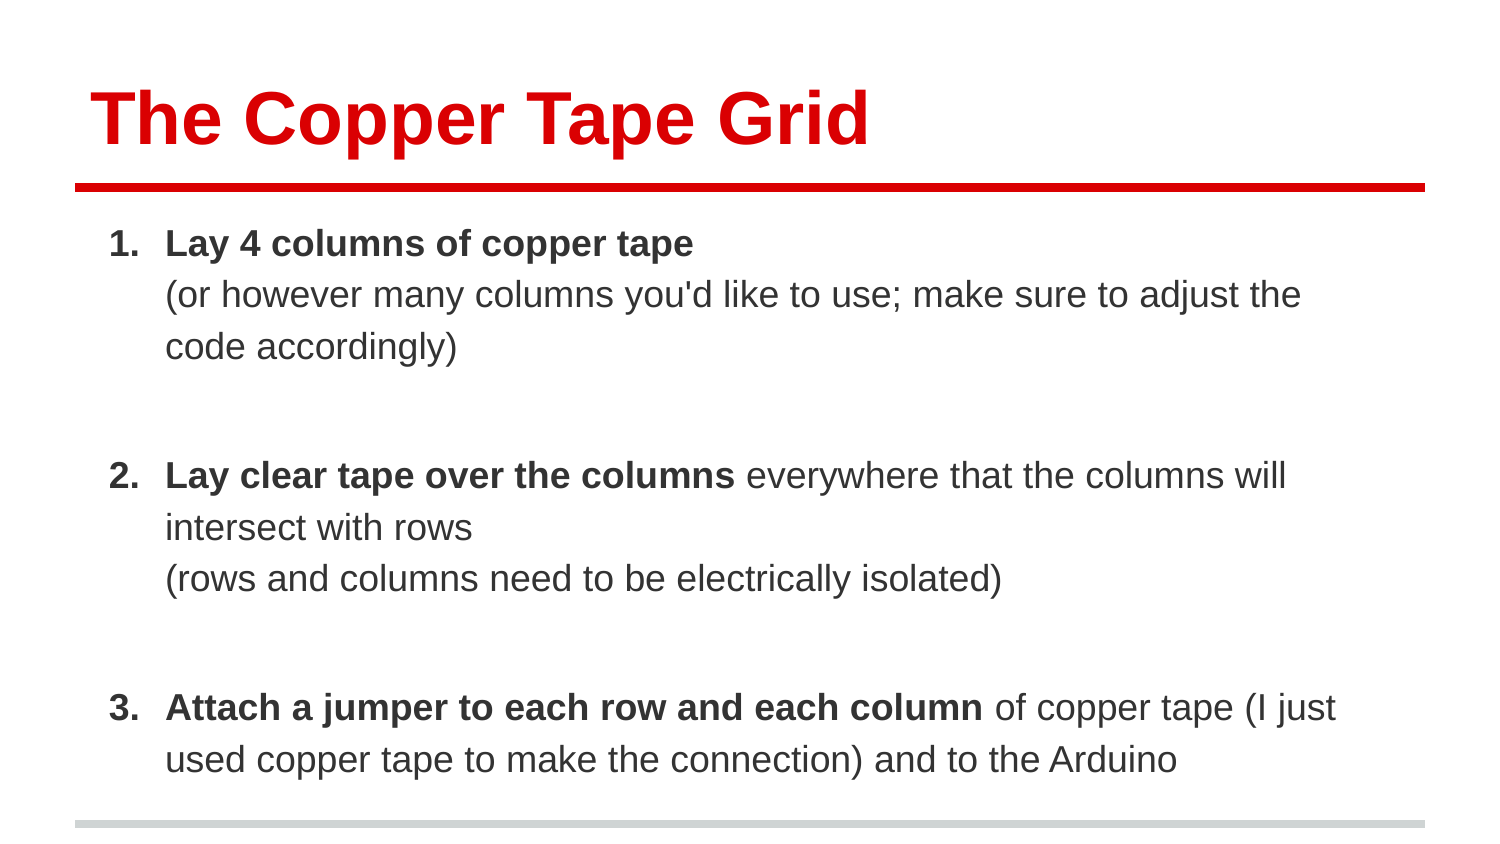

# The Copper Tape Grid
Lay 4 columns of copper tape
(or however many columns you'd like to use; make sure to adjust the code accordingly)
Lay clear tape over the columns everywhere that the columns will intersect with rows
(rows and columns need to be electrically isolated)
Attach a jumper to each row and each column of copper tape (I just used copper tape to make the connection) and to the Arduino
Stick an LED in pin #13 on the Arduino.